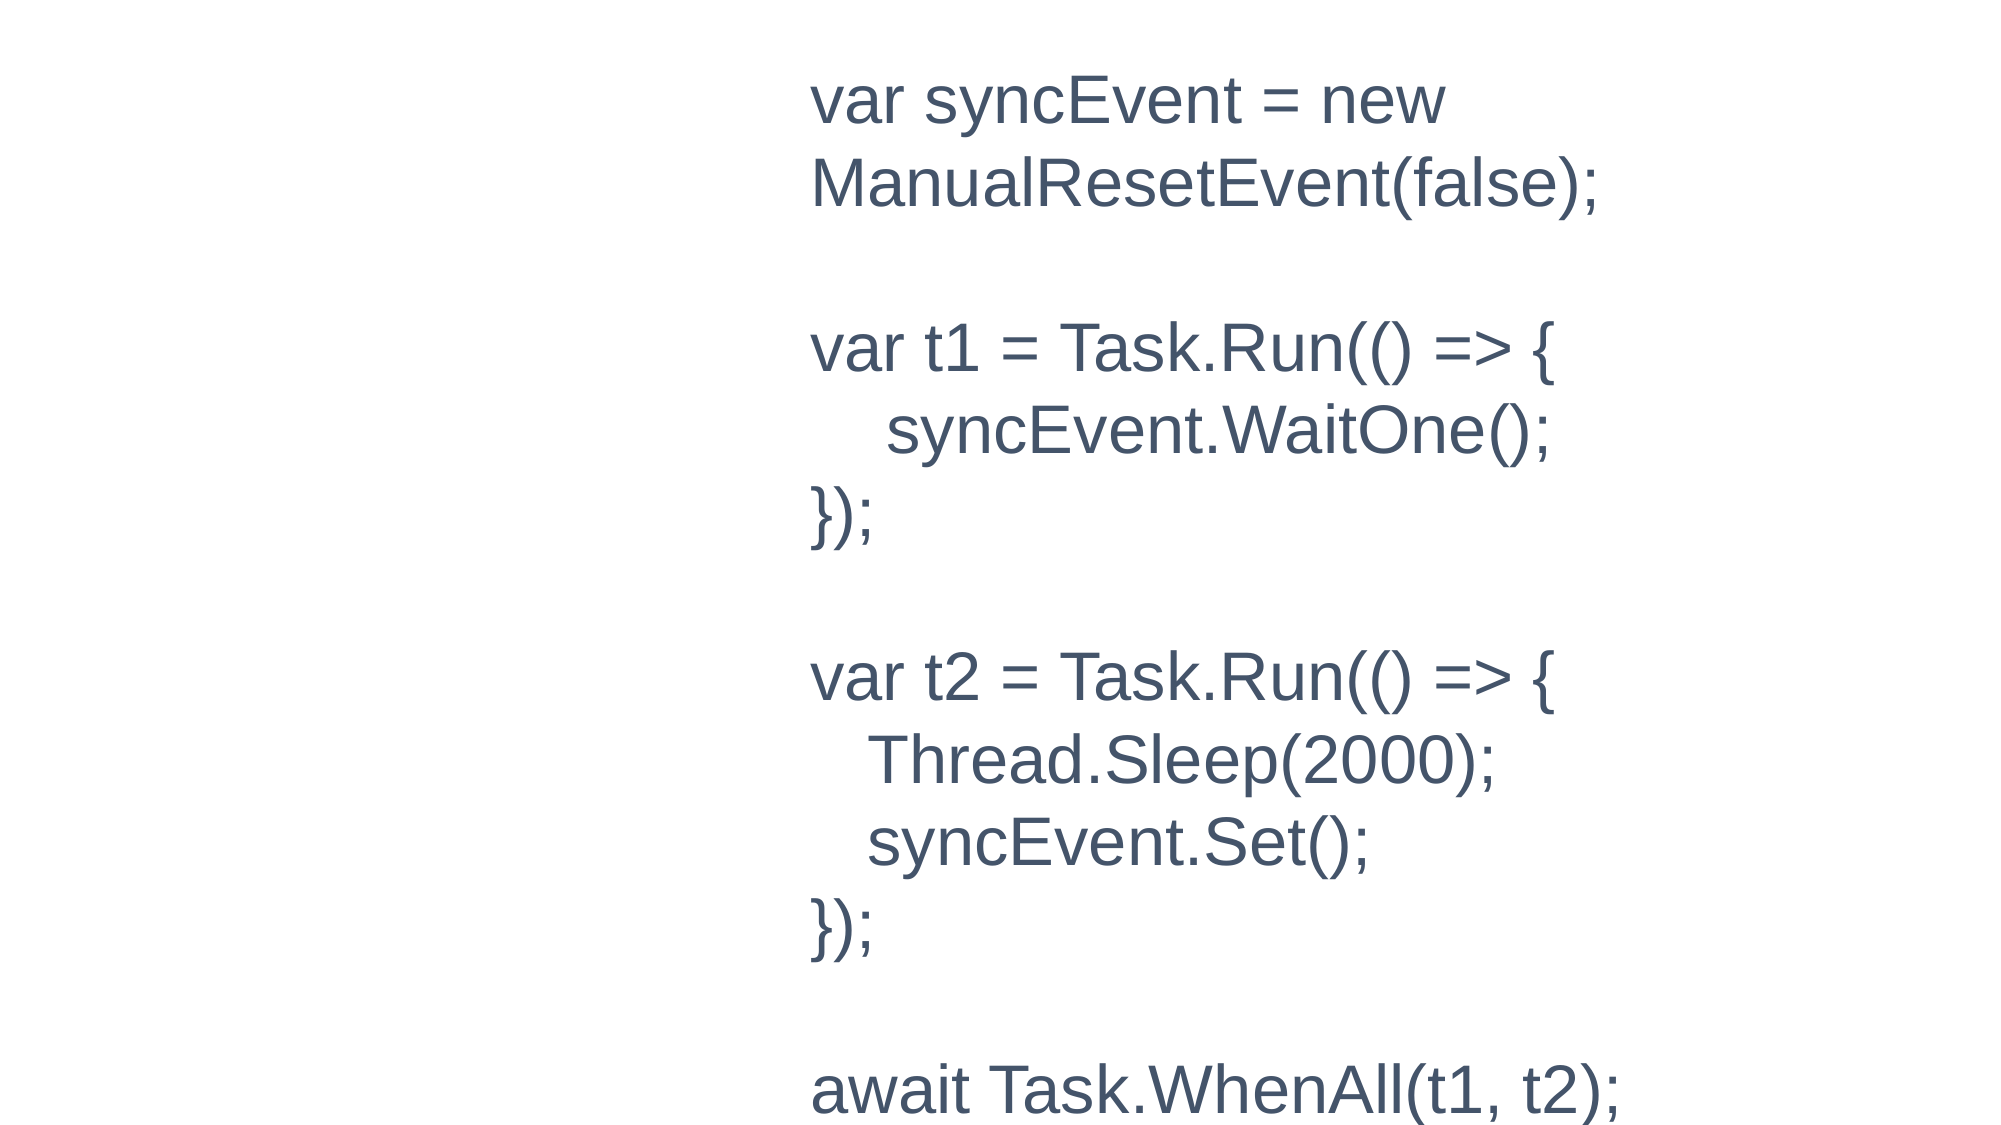

var syncEvent = new ManualResetEvent(false);

var t1 = Task.Run(() => {
    syncEvent.WaitOne();
});

var t2 = Task.Run(() => {
   Thread.Sleep(2000);
   syncEvent.Set();
});

await Task.WhenAll(t1, t2);